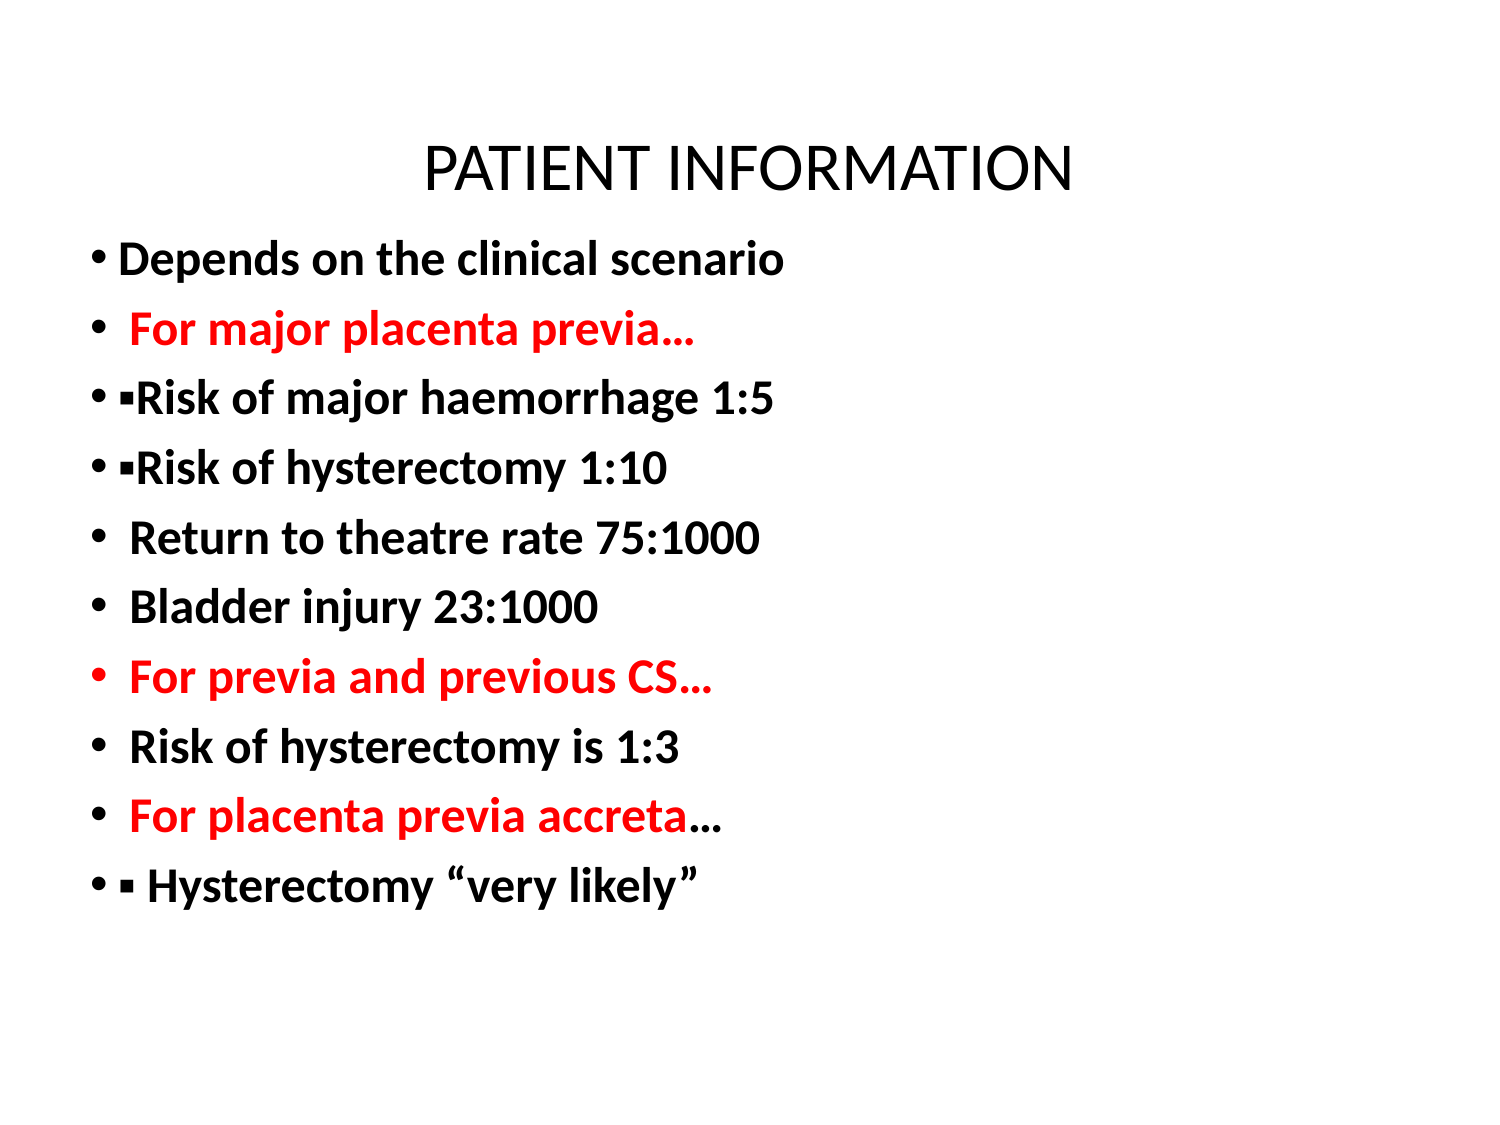

# PATIENT INFORMATION
Depends on the clinical scenario
 For major placenta previa…
▪Risk of major haemorrhage 1:5
▪Risk of hysterectomy 1:10
 Return to theatre rate 75:1000
 Bladder injury 23:1000
 For previa and previous CS…
 Risk of hysterectomy is 1:3
 For placenta previa accreta…
▪ Hysterectomy “very likely”